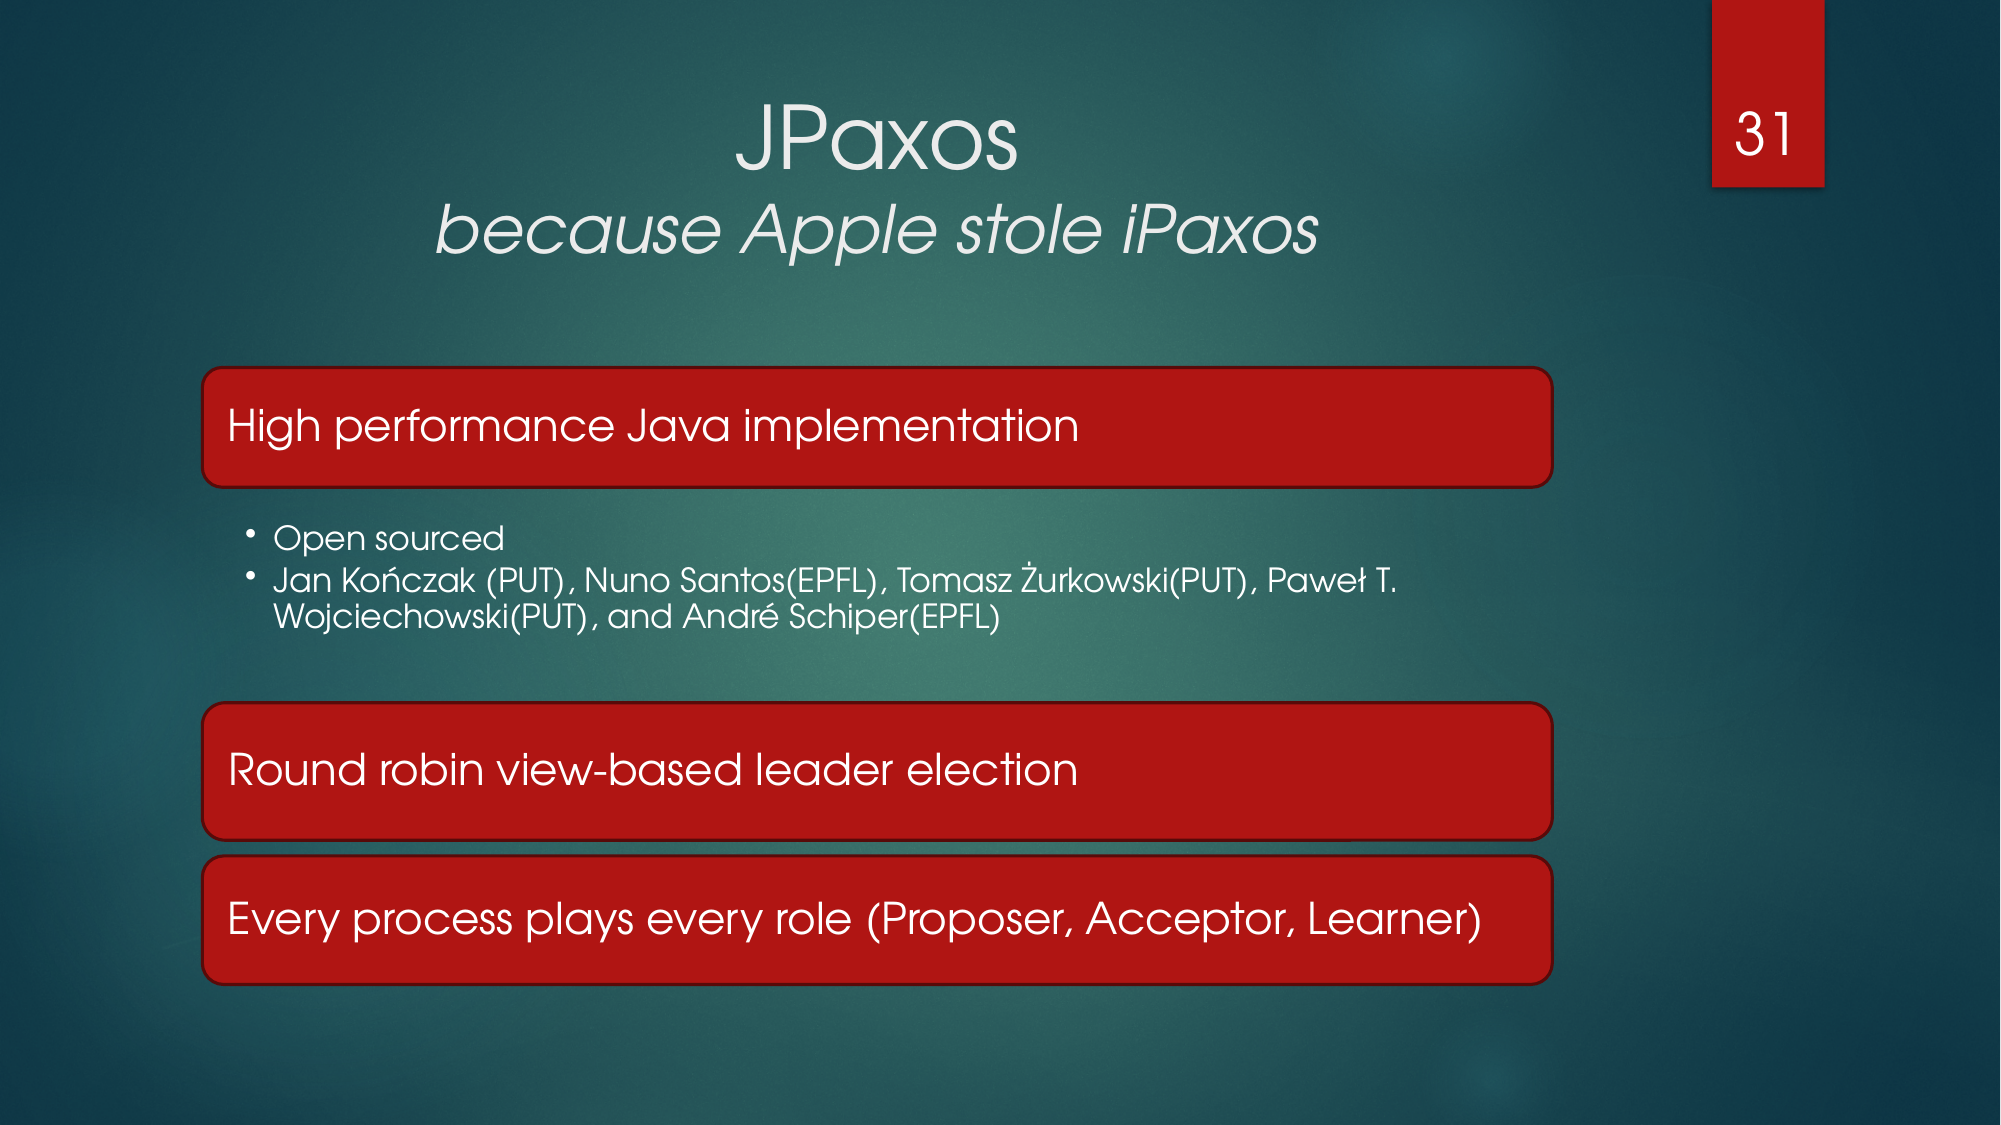

31
# JPaxos because Apple stole iPaxos
High performance Java implementation
Open sourced
Jan Kończak (PUT), Nuno Santos(EPFL), Tomasz Żurkowski(PUT), Paweł T. Wojciechowski(PUT), and André Schiper(EPFL)
Round robin view-based leader election
Every process plays every role (Proposer, Acceptor, Learner)